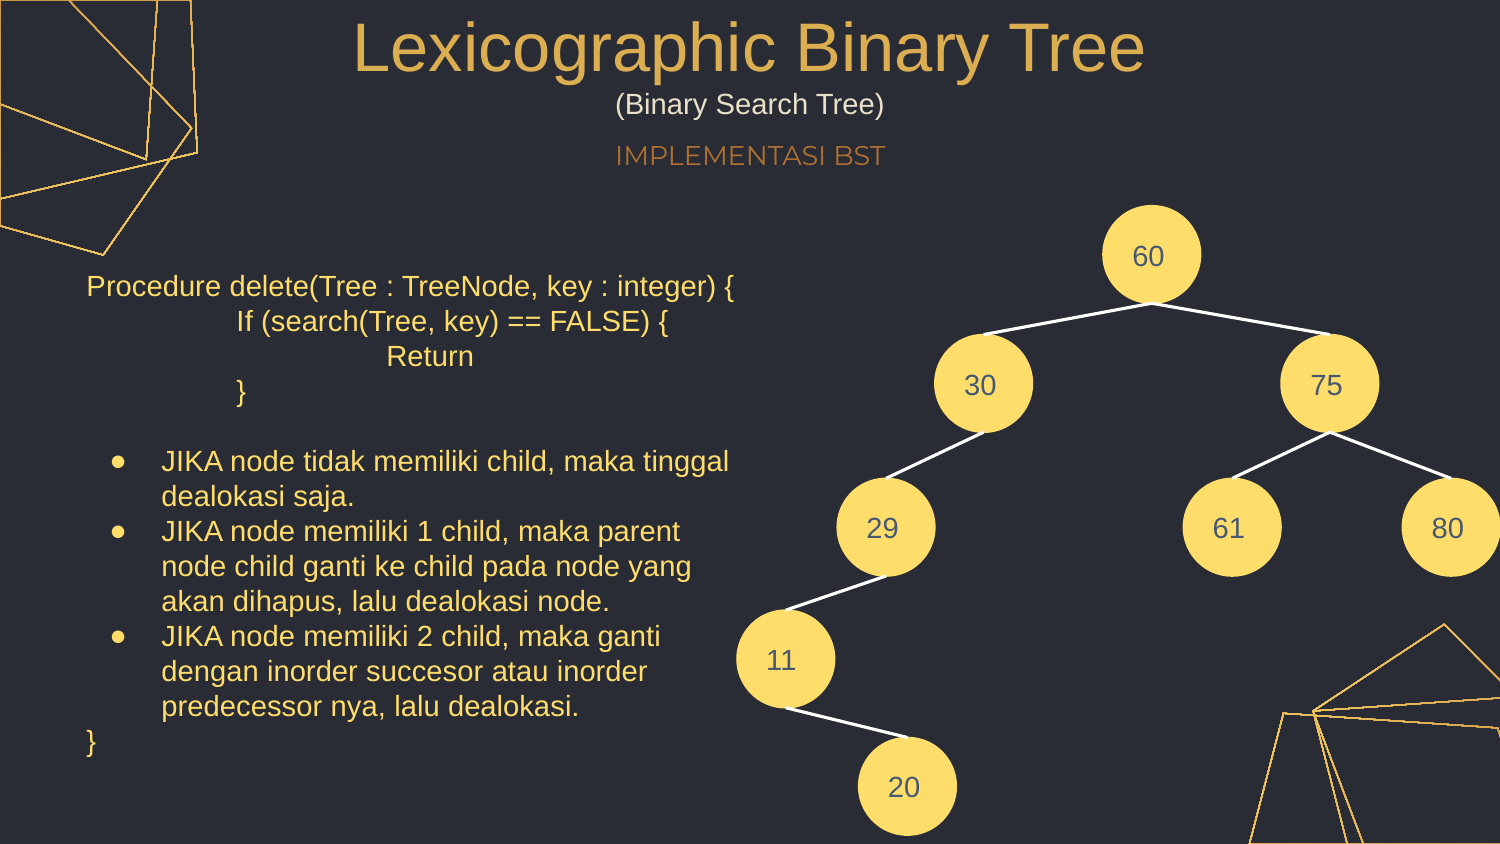

Lexicographic Binary Tree
(Binary Search Tree)
IMPLEMENTASI BST
60
Procedure delete(Tree : TreeNode, key : integer) {
	If (search(Tree, key) == FALSE) {
		Return
	}

JIKA node tidak memiliki child, maka tinggal dealokasi saja.
JIKA node memiliki 1 child, maka parent node child ganti ke child pada node yang akan dihapus, lalu dealokasi node.
JIKA node memiliki 2 child, maka ganti dengan inorder succesor atau inorder predecessor nya, lalu dealokasi.
}
30
75
29
61
80
11
20